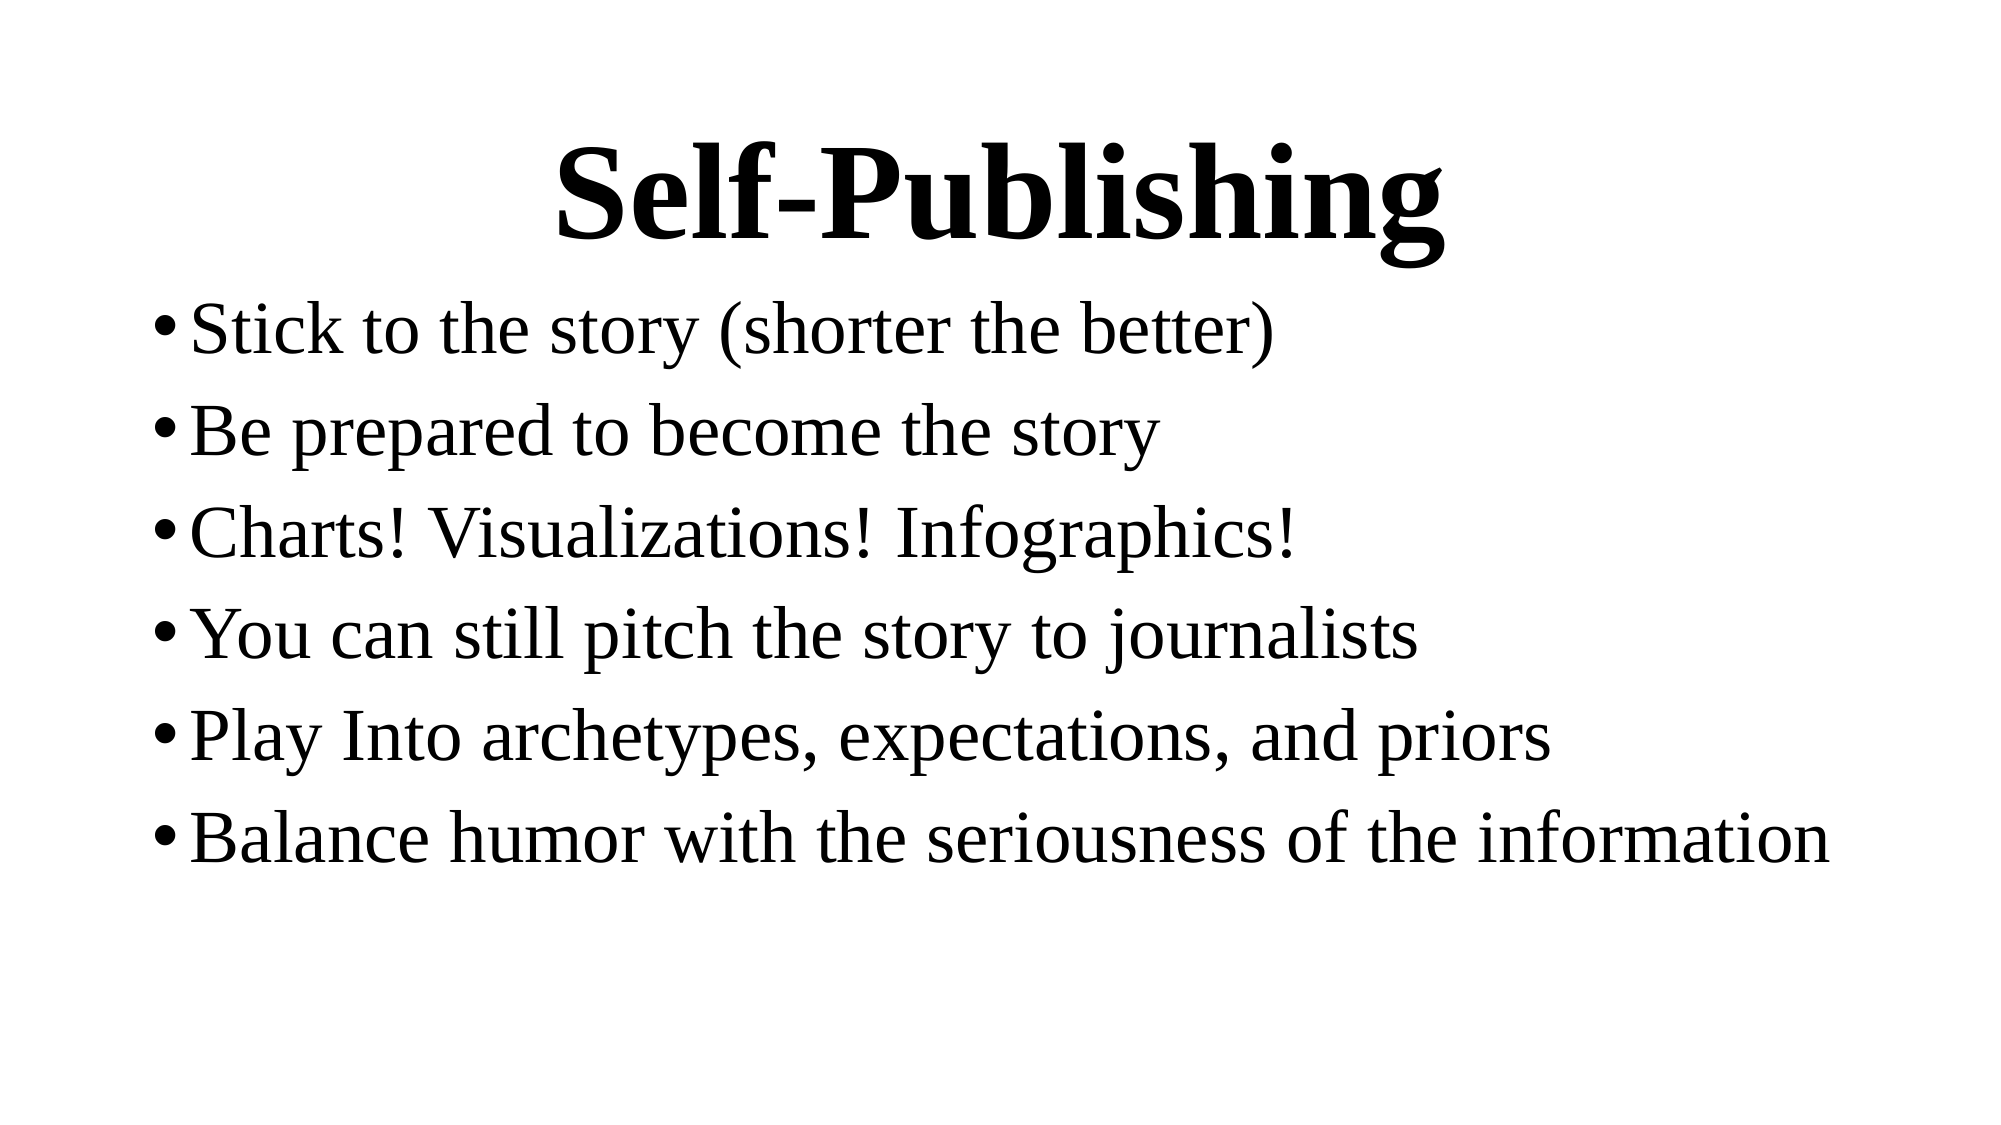

Self-Publishing
Stick to the story (shorter the better)
Be prepared to become the story
Charts! Visualizations! Infographics!
You can still pitch the story to journalists
Play Into archetypes, expectations, and priors
Balance humor with the seriousness of the information